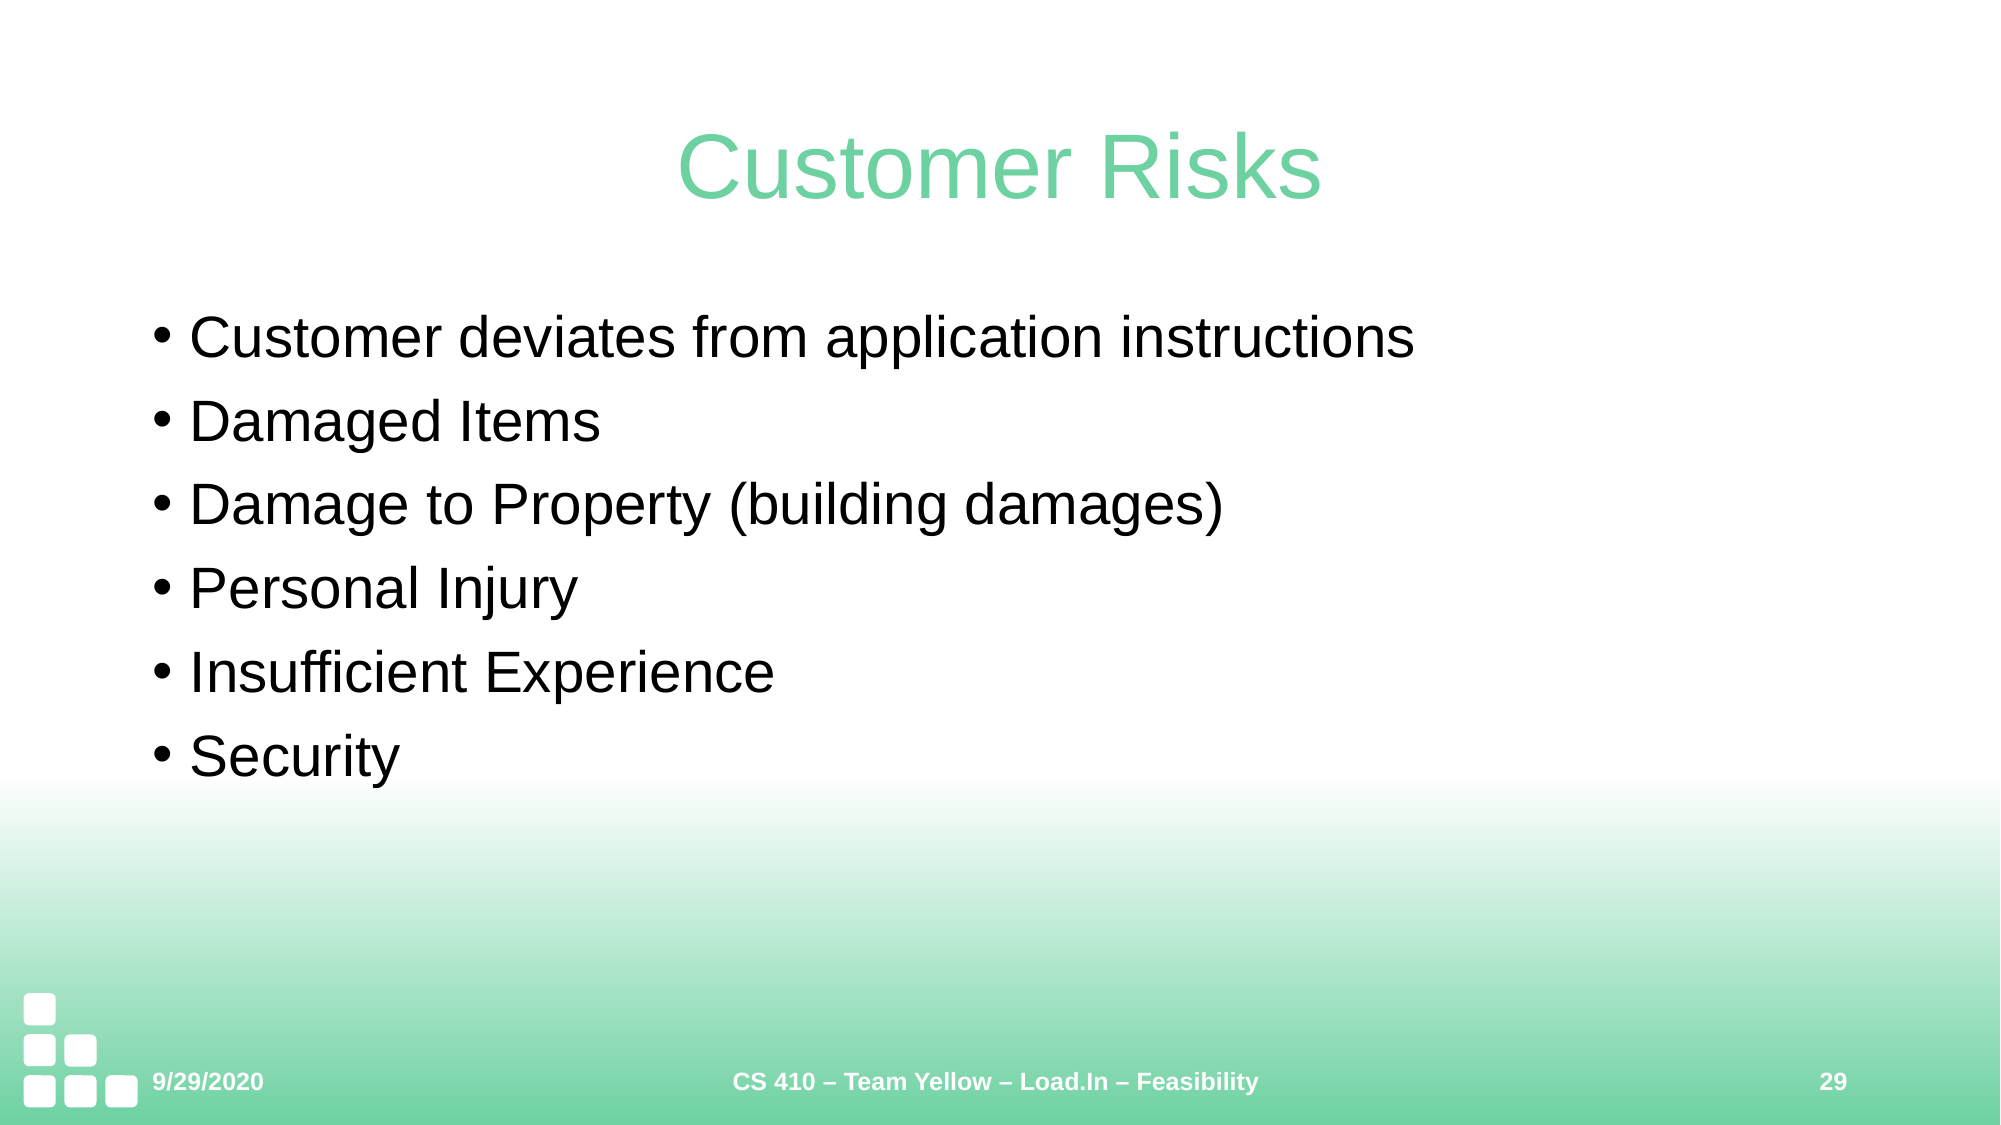

# Customer Risks
Customer deviates from application instructions
Damaged Items
Damage to Property (building damages)
Personal Injury
Insufficient Experience
Security
9/29/2020
CS 410 – Team Yellow – Load.In – Feasibility
29